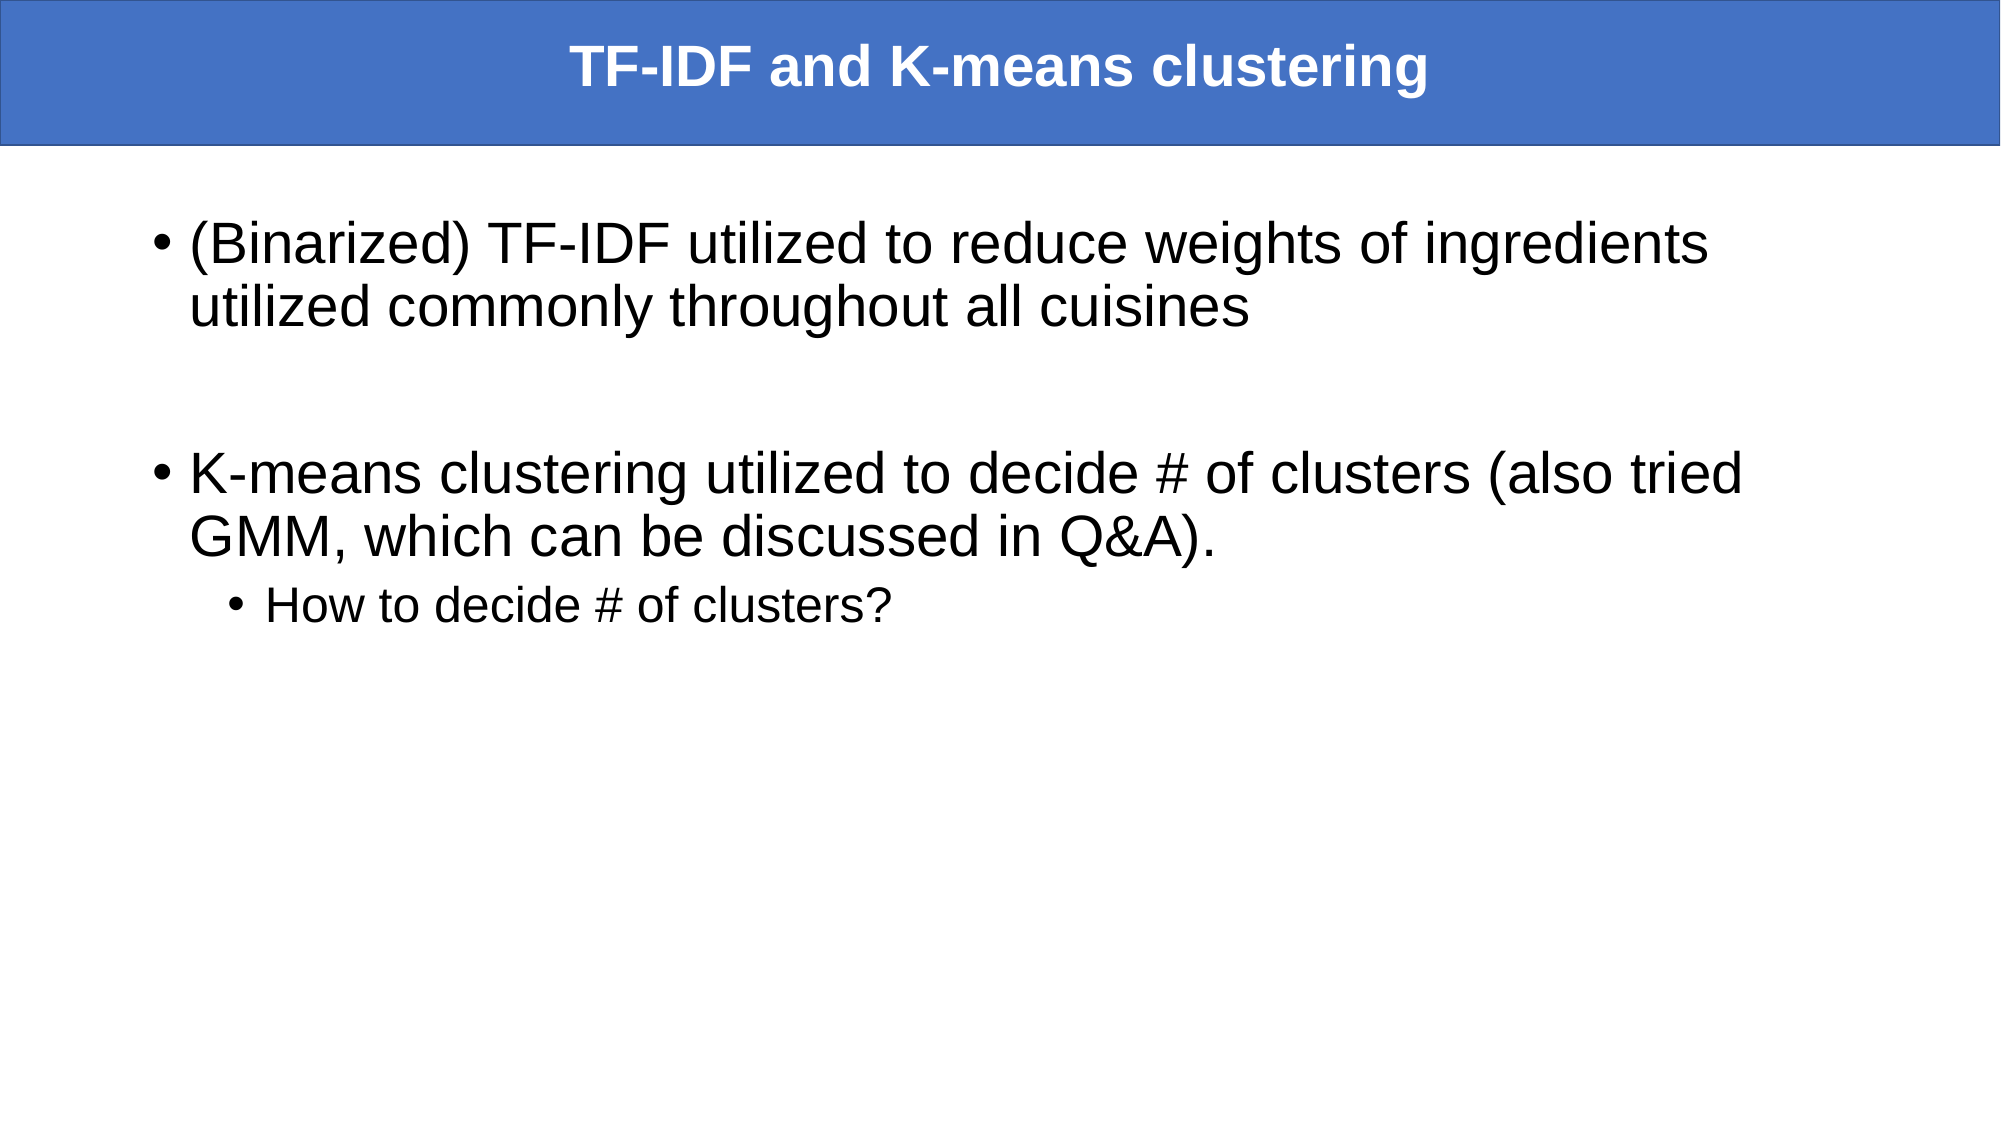

# TF-IDF and K-means clustering
(Binarized) TF-IDF utilized to reduce weights of ingredients utilized commonly throughout all cuisines

K-means clustering utilized to decide # of clusters (also tried GMM, which can be discussed in Q&A).
How to decide # of clusters?